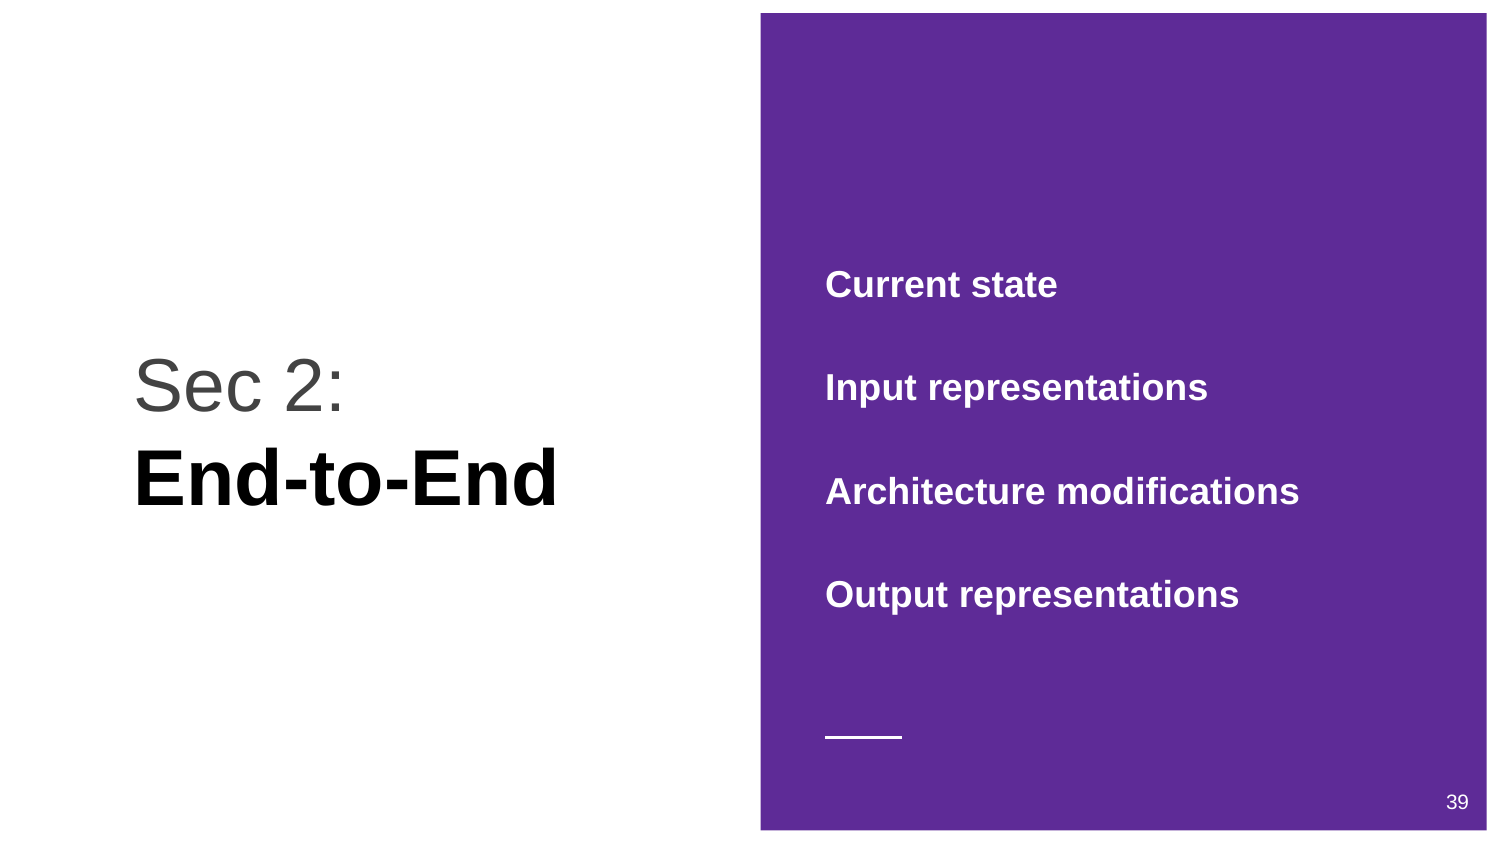

Current state

Input representations

Architecture modifications

Output representations

# Sec 2:
End-to-End
39